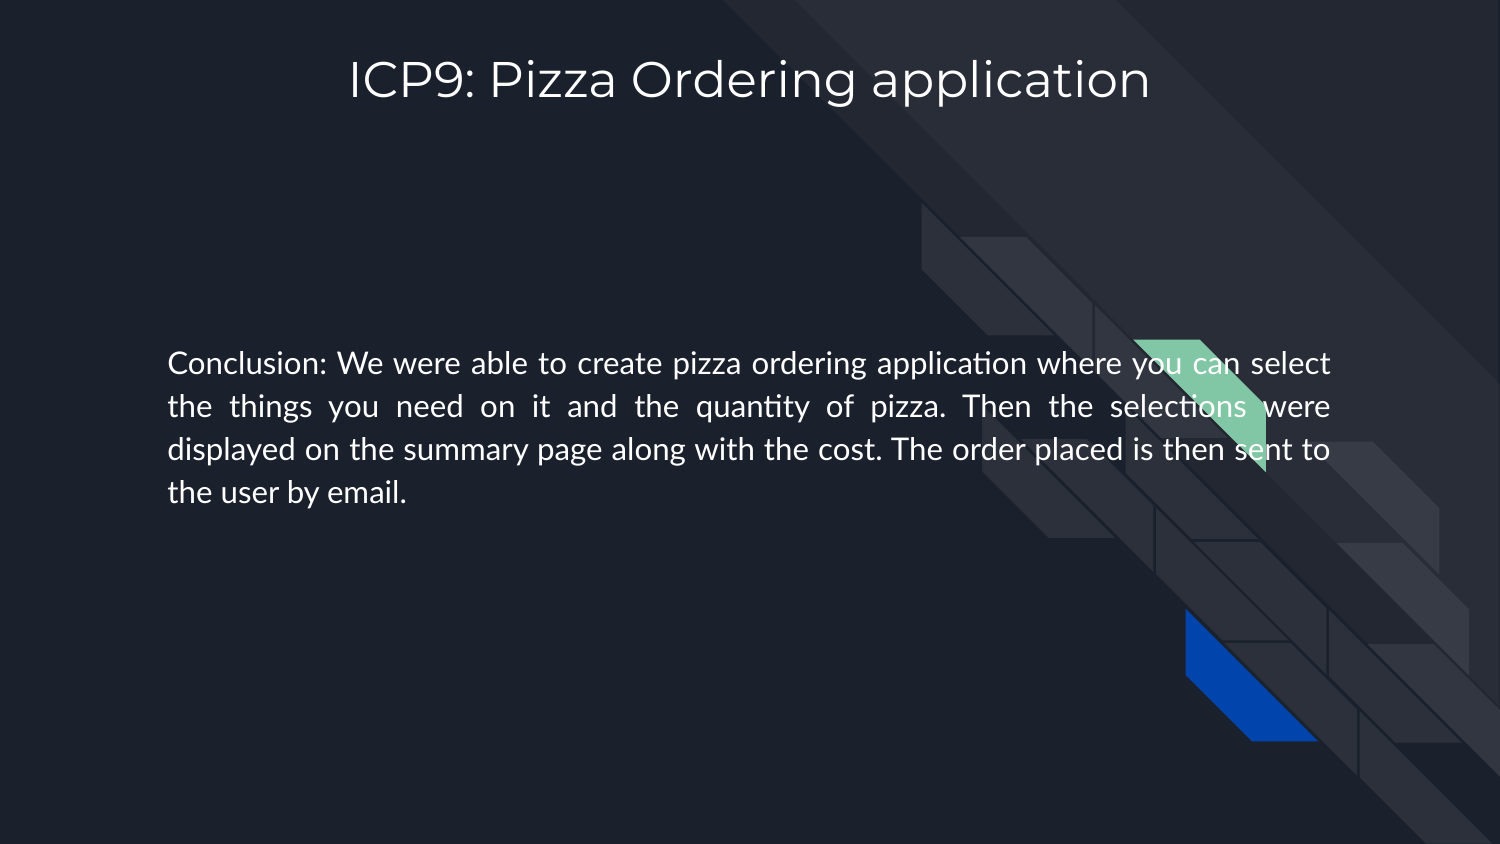

# ICP9: Pizza Ordering application
Conclusion: We were able to create pizza ordering application where you can select the things you need on it and the quantity of pizza. Then the selections were displayed on the summary page along with the cost. The order placed is then sent to the user by email.